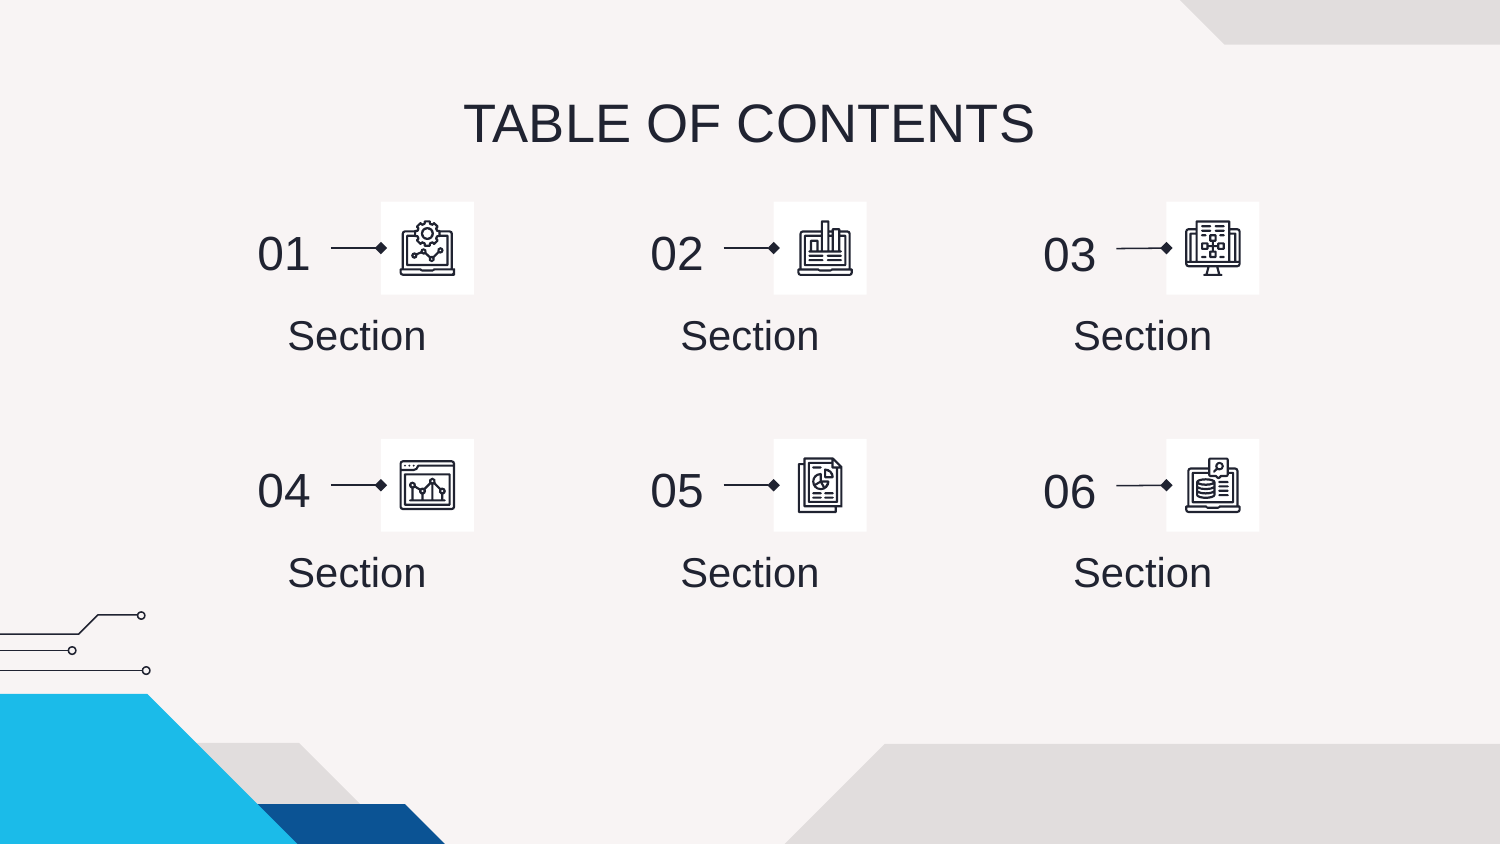

# TABLE OF CONTENTS

01
02
03

Section
Section
Section

05
04
06

Section
Section
Section